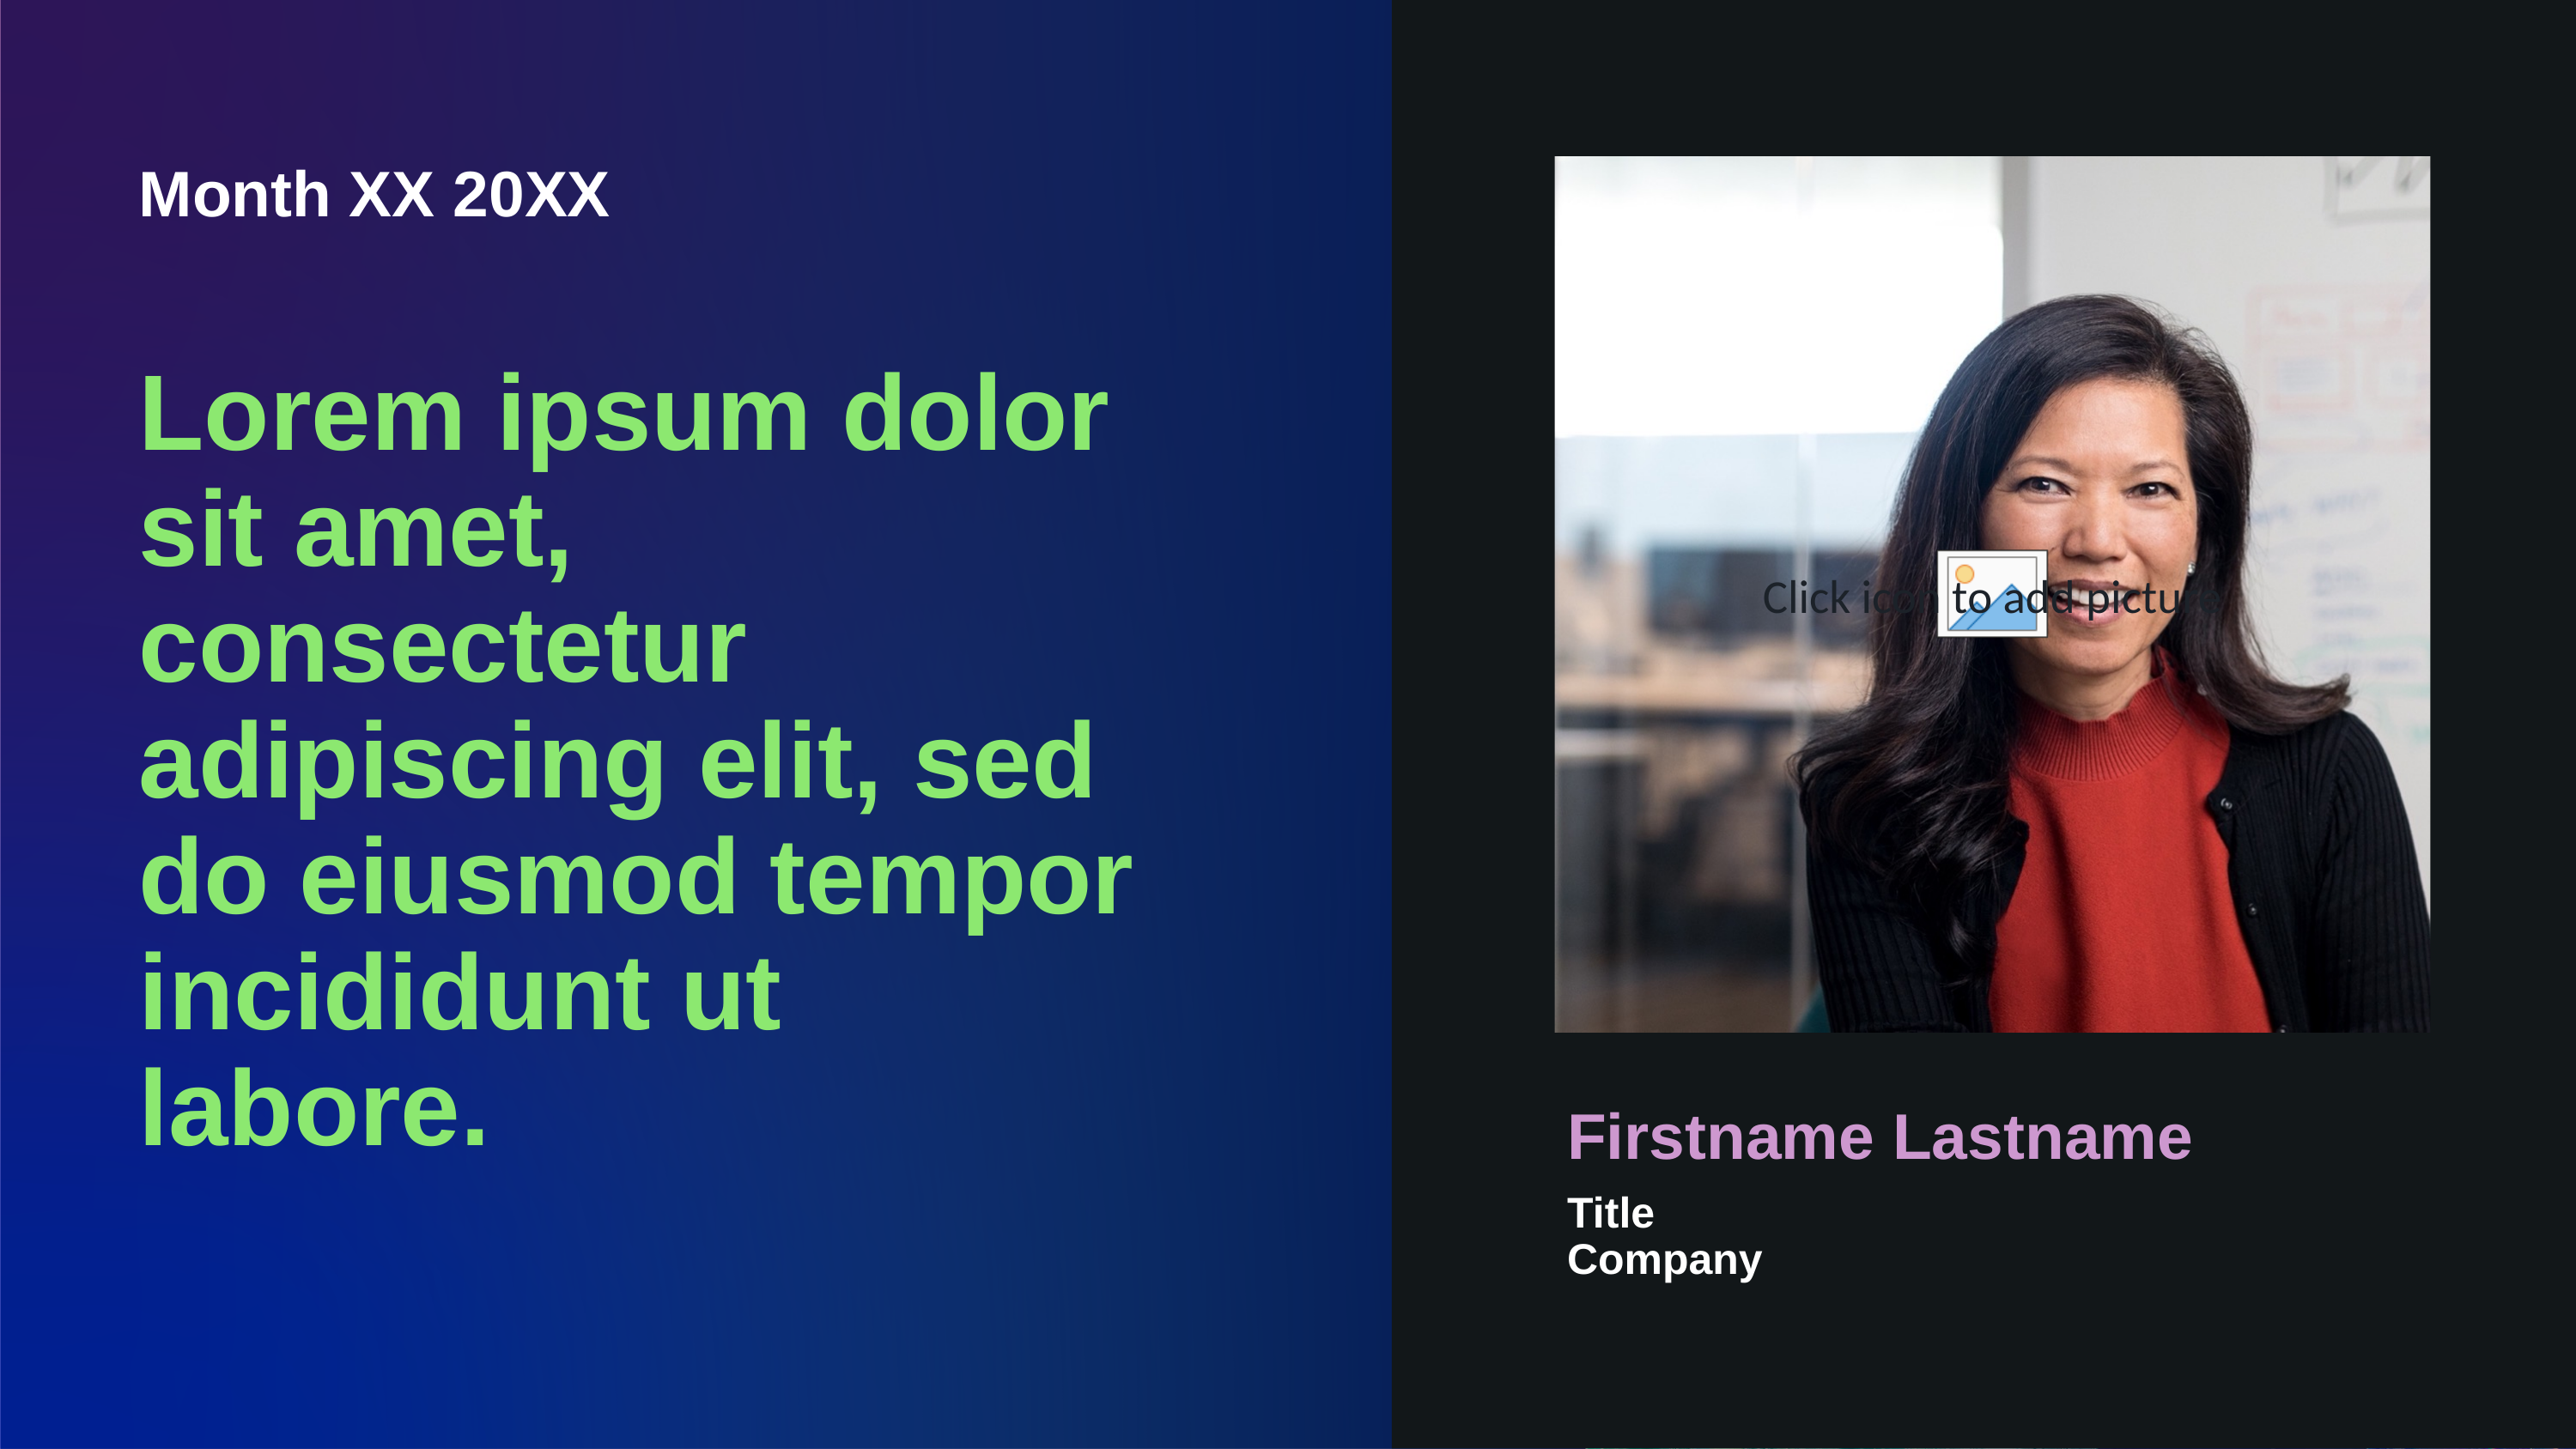

Month XX 20XX

Lorem ipsum dolor sit amet, consectetur adipiscing elit, sed do eiusmod tempor incididunt ut labore.

Firstname Lastname

Title
Company